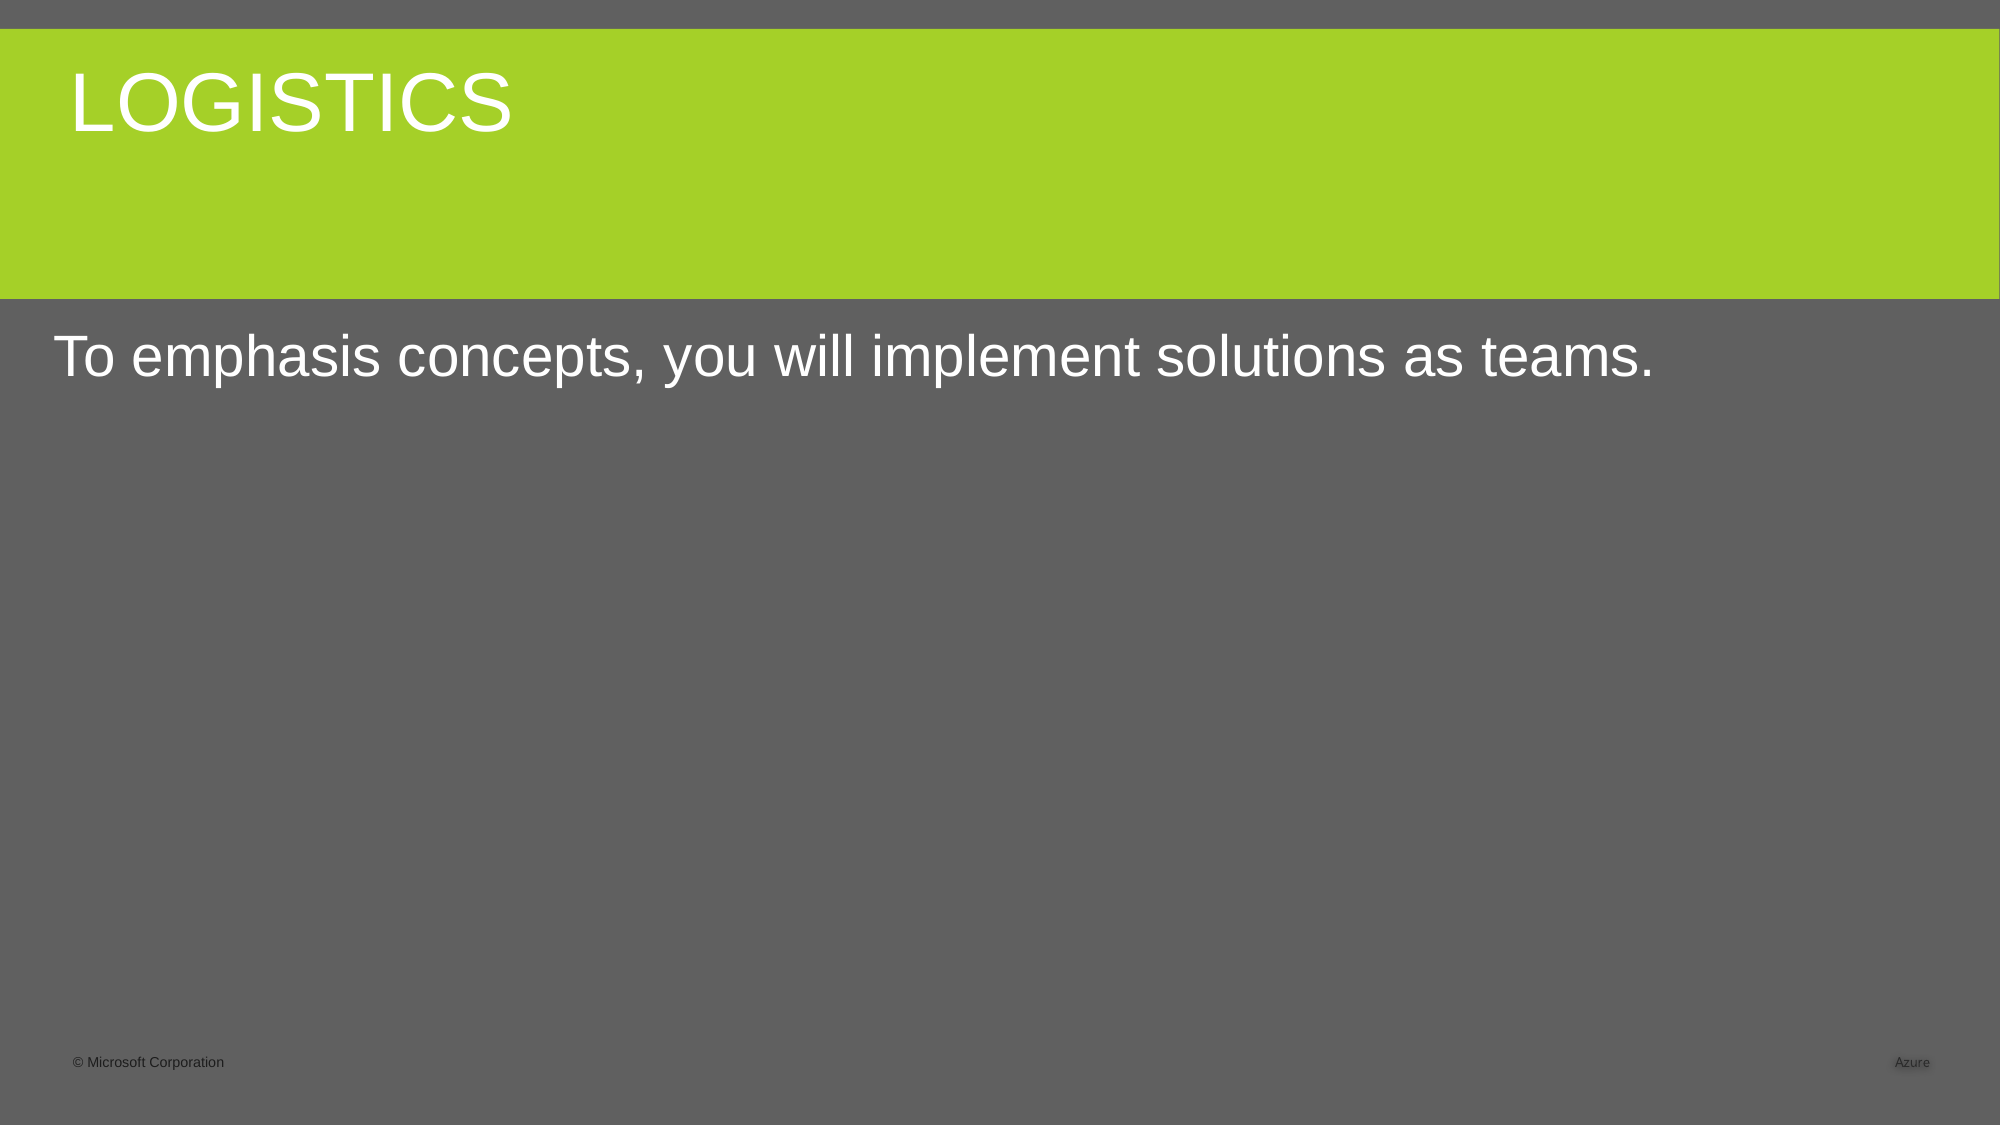

# Logistics
To emphasis concepts, you will implement solutions as teams.